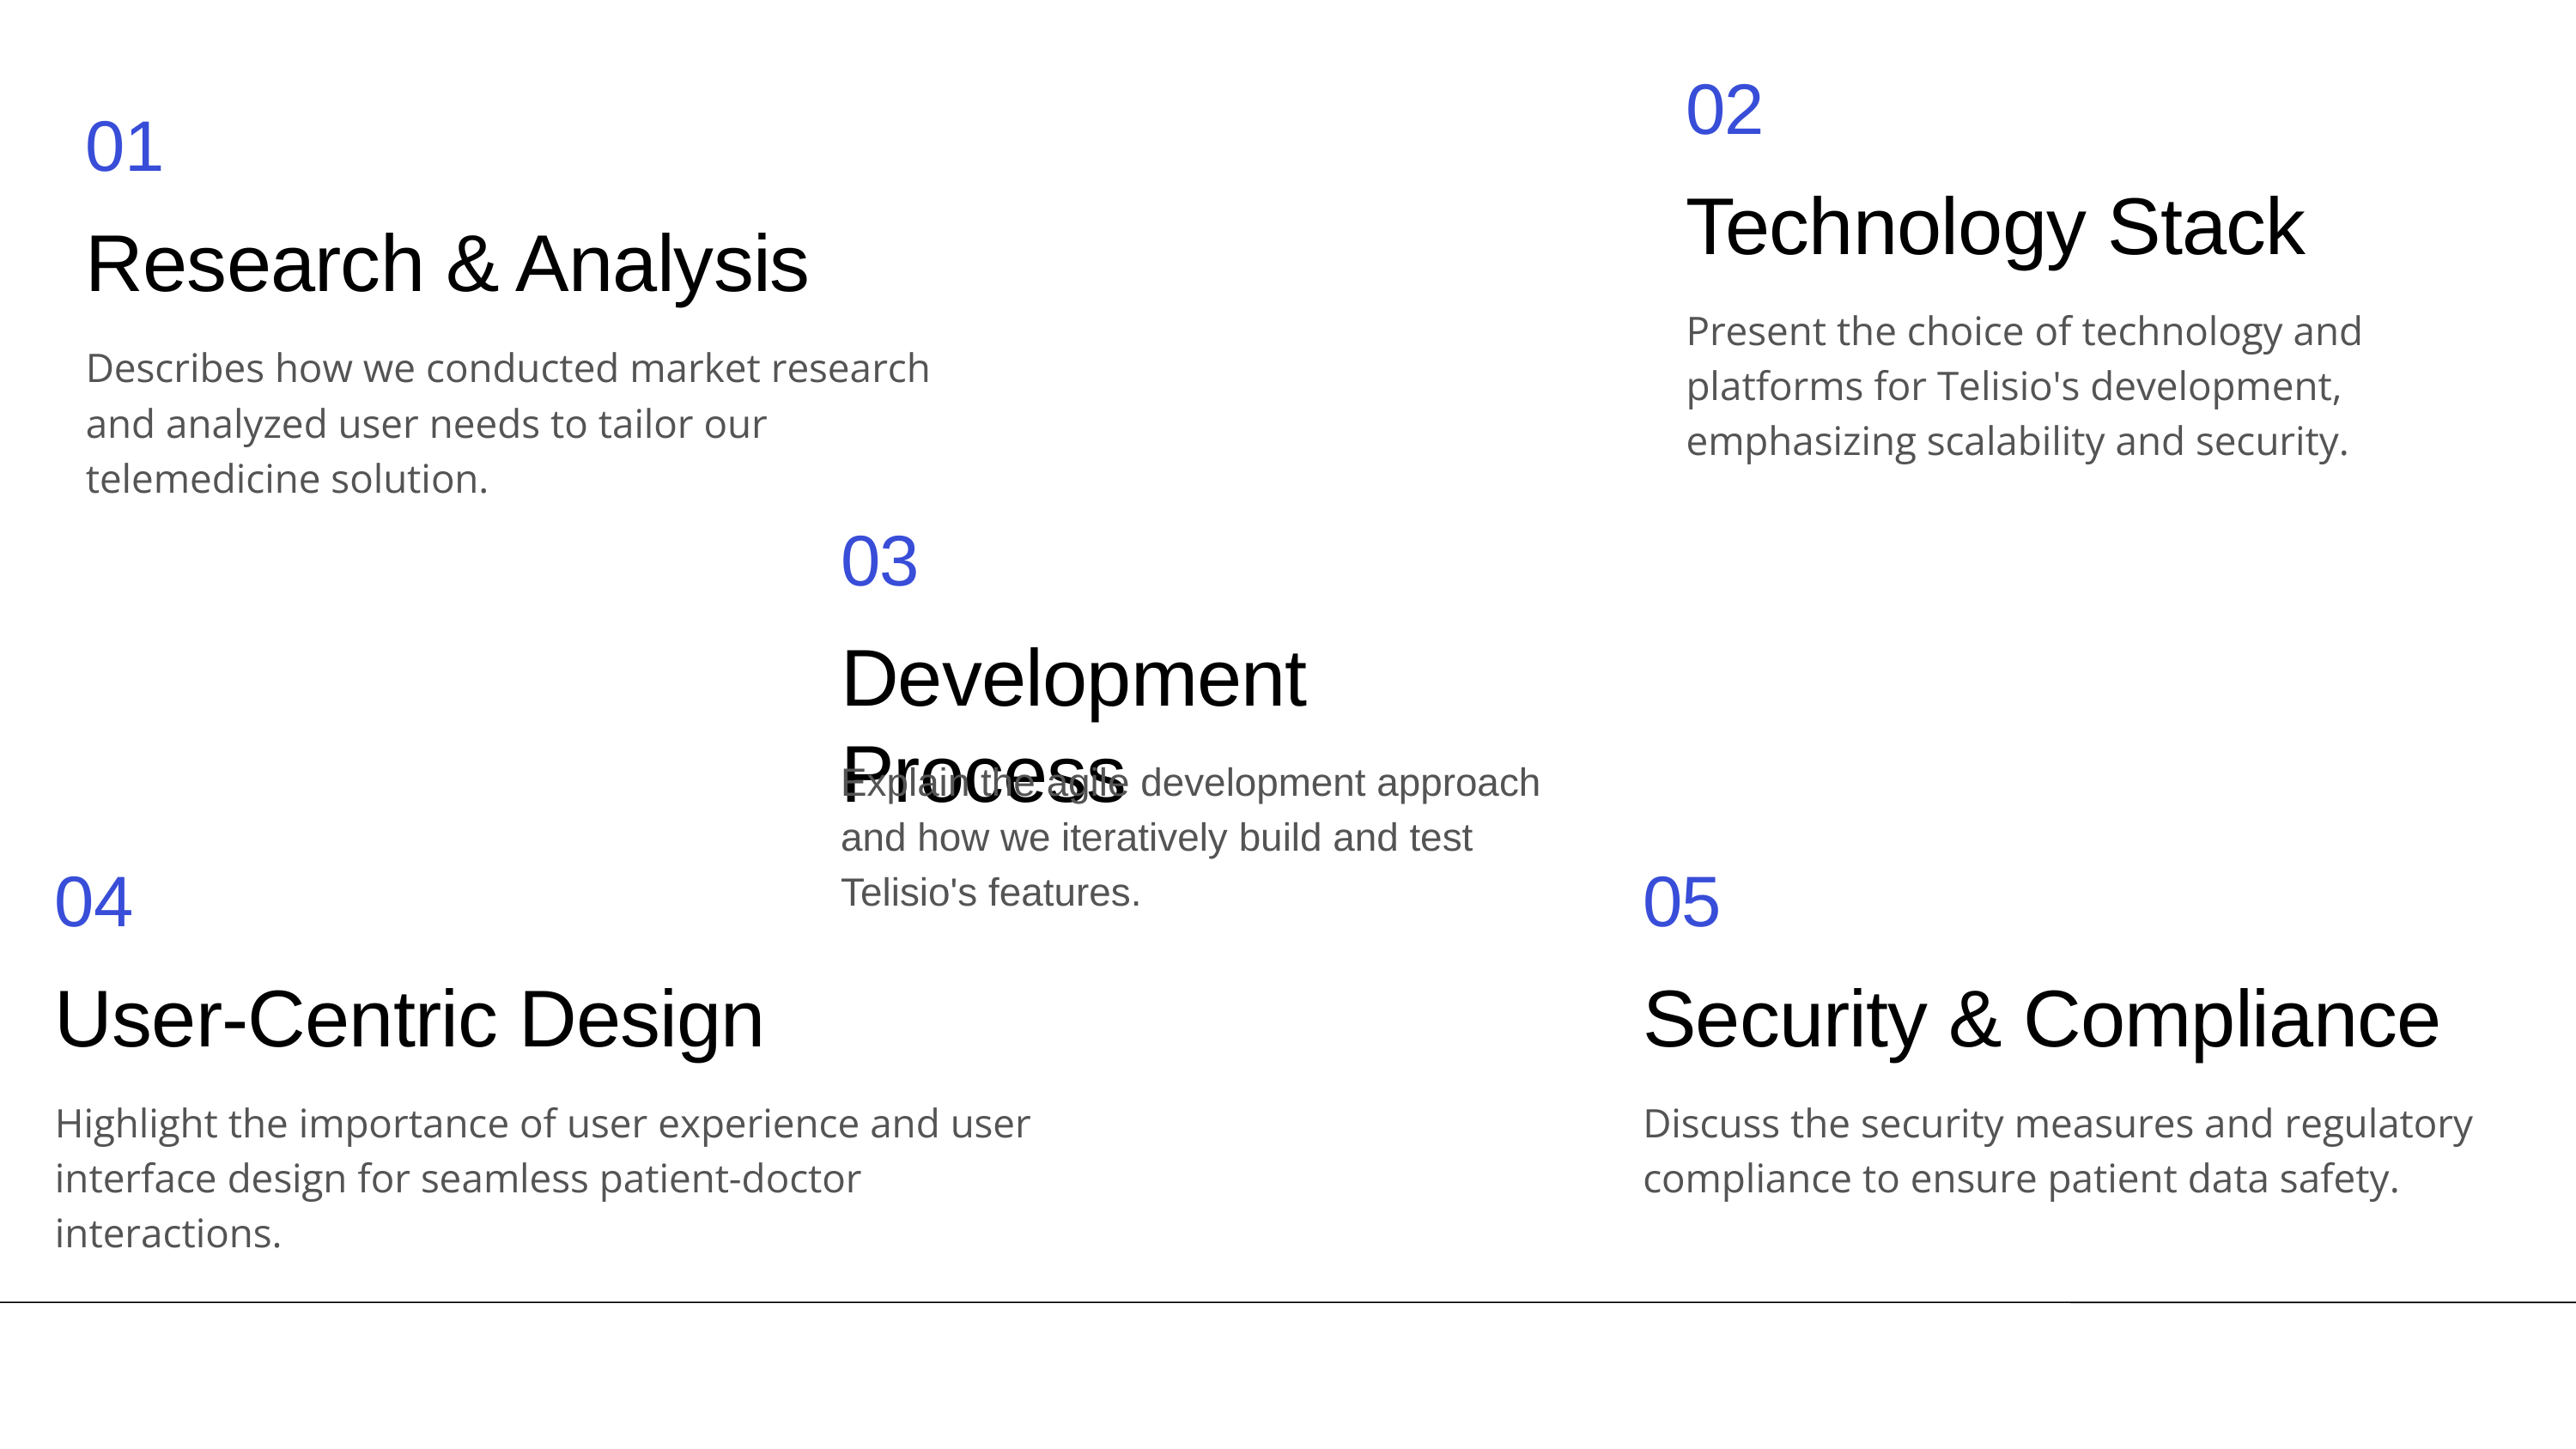

02
Technology Stack
Present the choice of technology and platforms for Telisio's development, emphasizing scalability and security.

01
Research & Analysis
Describes how we conducted market research and analyzed user needs to tailor our telemedicine solution.

03
Development Process
Explain the agile development approach and how we iteratively build and test Telisio's features.

04
User-Centric Design
Highlight the importance of user experience and user interface design for seamless patient-doctor interactions.

05
Security & Compliance
Discuss the security measures and regulatory compliance to ensure patient data safety.